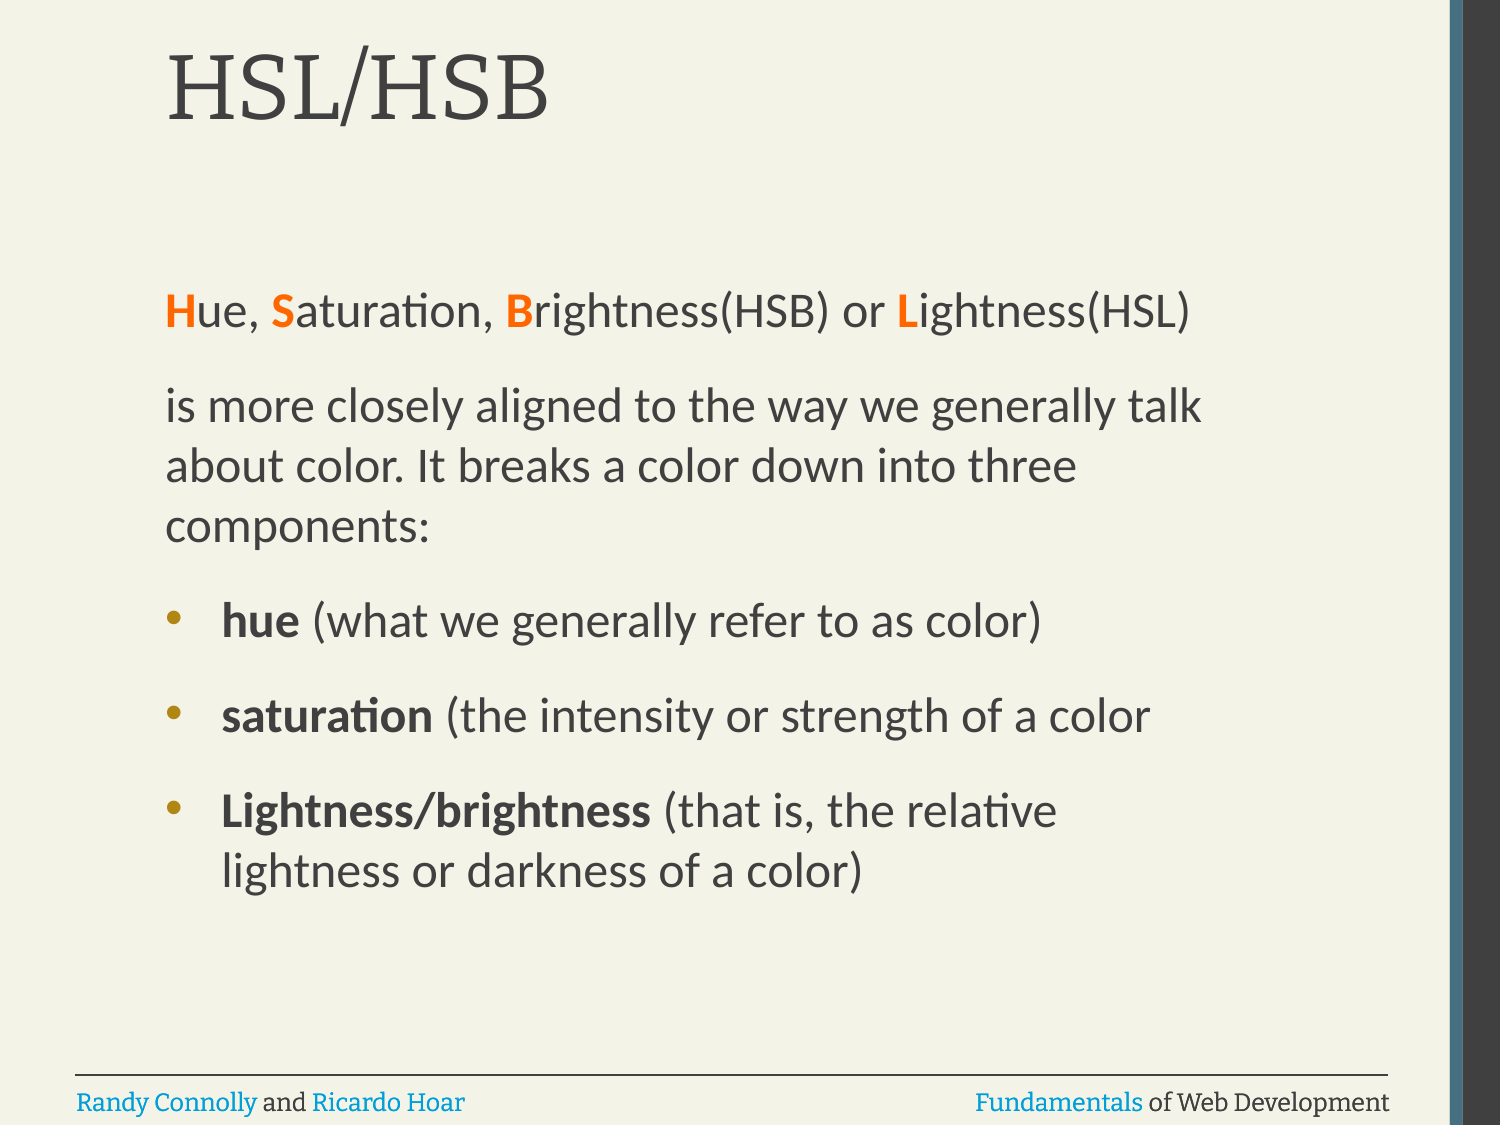

# HSL/HSB

Hue, Saturation, Brightness(HSB) or Lightness(HSL)
is more closely aligned to the way we generally talk about color. It breaks a color down into three components:
hue (what we generally refer to as color)
saturation (the intensity or strength of a color
Lightness/brightness (that is, the relative lightness or darkness of a color)